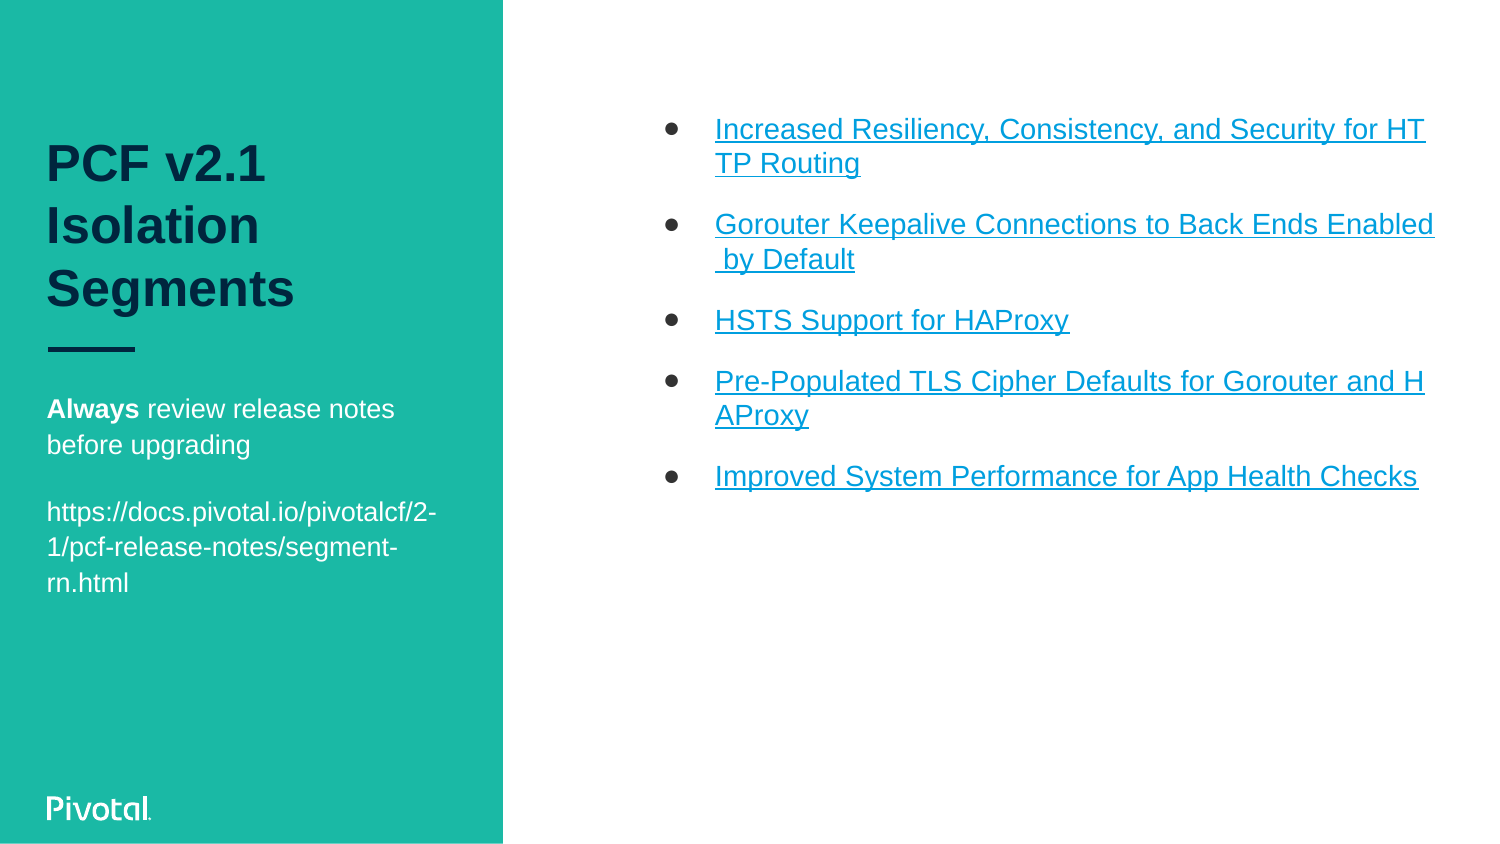

# PCF v2.1
Isolation Segments
Increased Resiliency, Consistency, and Security for HTTP Routing
Gorouter Keepalive Connections to Back Ends Enabled by Default
HSTS Support for HAProxy
Pre-Populated TLS Cipher Defaults for Gorouter and HAProxy
Improved System Performance for App Health Checks
Always review release notes before upgrading
https://docs.pivotal.io/pivotalcf/2-1/pcf-release-notes/segment-rn.html